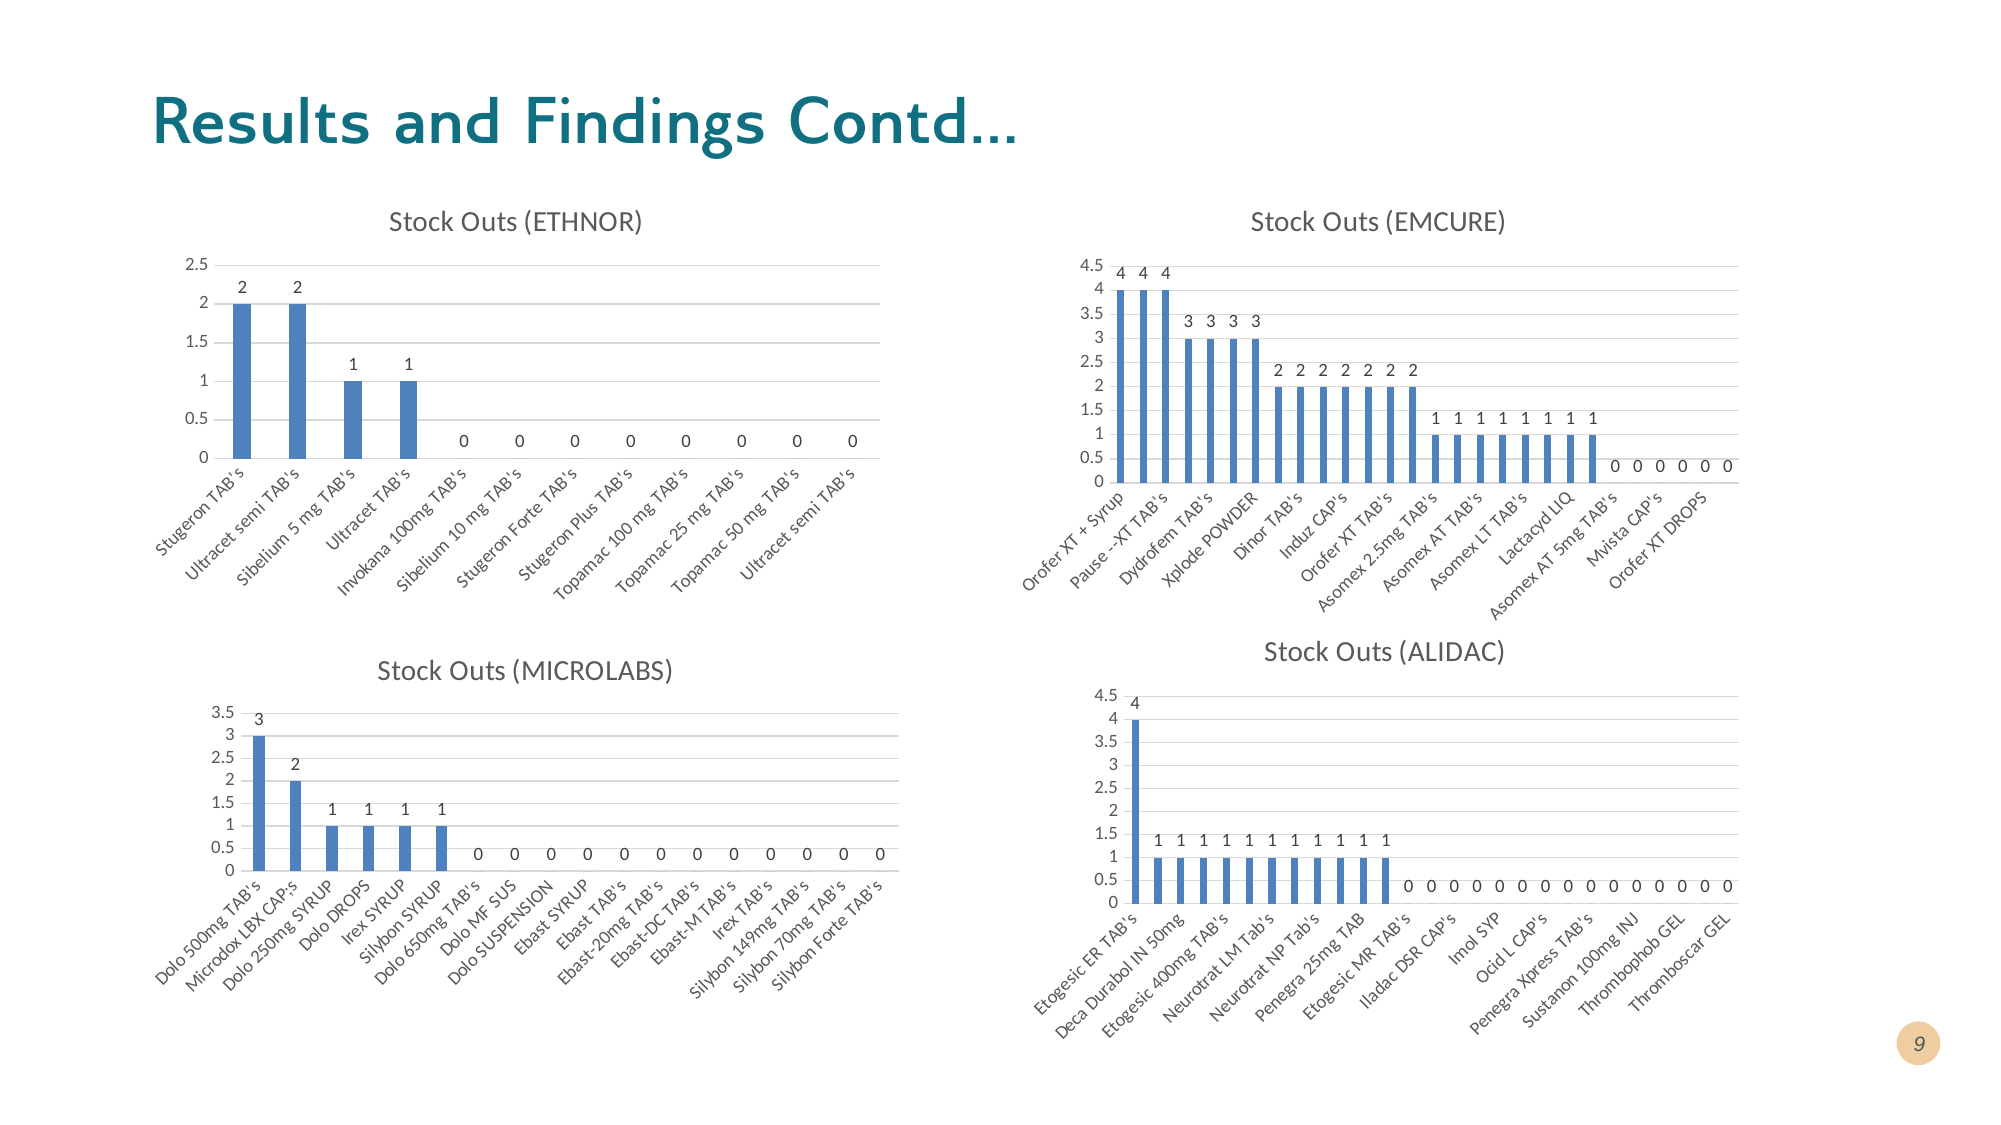

# Results and Findings Contd…

### Chart: Stock Outs (EMCURE)

| Category | Stock Outs |
|---|---|
| Orofer XT + Syrup | 4.0 |
| Orofer XT TAB's | 4.0 |
| Pause --XT TAB's | 4.0 |
| Calonat D3 TAB's | 3.0 |
| Dydrofem TAB's | 3.0 |
| Pause TAB 500mg | 3.0 |
| Xplode POWDER | 3.0 |
| Asomex TM TAB's | 2.0 |
| Dinor TAB's | 2.0 |
| Emcoril-DX Syrup | 2.0 |
| Induz CAP's | 2.0 |
| Orofer D3 TAB's | 2.0 |
| Orofer XT TAB's | 2.0 |
| Pause --MF TAB's | 2.0 |
| Asomex 2.5mg TAB's | 1.0 |
| Asomex 5mg TAB's | 1.0 |
| Asomex AT TAB's | 1.0 |
| Asomex D5 TAB's | 1.0 |
| Asomex LT TAB's | 1.0 |
| Asomex TM 5mg TAB's | 1.0 |
| Lactacyd LIQ | 1.0 |
| Pause INJ | 1.0 |
| Asomex AT 5mg TAB's | 0.0 |
| Asomex D TAB's | 0.0 |
| Mvista CAP's | 0.0 |
| Orofer CAP | 0.0 |
| Orofer XT DROPS | 0.0 |
| Orofer XT Total TAB' | 0.0 |

### Chart: Stock Outs (ETHNOR)

| Category | Stock Outs |
|---|---|
| Stugeron TAB's | 2.0 |
| Ultracet semi TAB's | 2.0 |
| Sibelium 5 mg TAB's | 1.0 |
| Ultracet TAB's | 1.0 |
| Invokana 100mg TAB's | 0.0 |
| Sibelium 10 mg TAB's | 0.0 |
| Stugeron Forte TAB's | 0.0 |
| Stugeron Plus TAB's | 0.0 |
| Topamac 100 mg TAB's | 0.0 |
| Topamac 25 mg TAB's | 0.0 |
| Topamac 50 mg TAB's | 0.0 |
| Ultracet semi TAB's | 0.0 |

### Chart: Stock Outs (ALIDAC)

| Category | Stock Outs |
|---|---|
| Etogesic ER TAB's | 4.0 |
| Deca Durabol IN 25mg | 1.0 |
| Deca Durabol IN 50mg | 1.0 |
| Dexona 6mg TAB's | 1.0 |
| Etogesic 400mg TAB's | 1.0 |
| Iladac L TAB's | 1.0 |
| Neurotrat LM Tab's | 1.0 |
| Neurotrat LM Tab's | 1.0 |
| Neurotrat NP Tab's | 1.0 |
| Ocid DSR CAP's | 1.0 |
| Penegra 25mg TAB | 1.0 |
| R Loc INJ | 1.0 |
| Etogesic MR TAB's | 0.0 |
| Iladac 10mg TAB's | 0.0 |
| Iladac DSR CAP's | 0.0 |
| Imol Plus TAB | 0.0 |
| Imol SYP | 0.0 |
| Ivoral Forte TAB's | 0.0 |
| Ocid L CAP's | 0.0 |
| Penegra 50mg TAB | 0.0 |
| Penegra Xpress TAB's | 0.0 |
| R-Loc D TAB's | 0.0 |
| Sustanon 100mg INJ | 0.0 |
| Sustanon 250mg INJ | 0.0 |
| Thrombophob GEL | 0.0 |
| Thrombophob OINT | 0.0 |
| Thromboscar GEL | 0.0 |

### Chart: Stock Outs (MICROLABS)

| Category | Stock Outs |
|---|---|
| Dolo 500mg TAB's | 3.0 |
| Microdox LBX CAP;s | 2.0 |
| Dolo 250mg SYRUP | 1.0 |
| Dolo DROPS | 1.0 |
| Irex SYRUP | 1.0 |
| Silybon SYRUP | 1.0 |
| Dolo 650mg TAB's | 0.0 |
| Dolo MF SUS | 0.0 |
| Dolo SUSPENSION | 0.0 |
| Ebast SYRUP | 0.0 |
| Ebast TAB's | 0.0 |
| Ebast-20mg TAB's | 0.0 |
| Ebast-DC TAB's | 0.0 |
| Ebast-M TAB's | 0.0 |
| Irex TAB's | 0.0 |
| Silybon 149mg TAB's | 0.0 |
| Silybon 70mg TAB's | 0.0 |
| Silybon Forte TAB's | 0.0 |
9